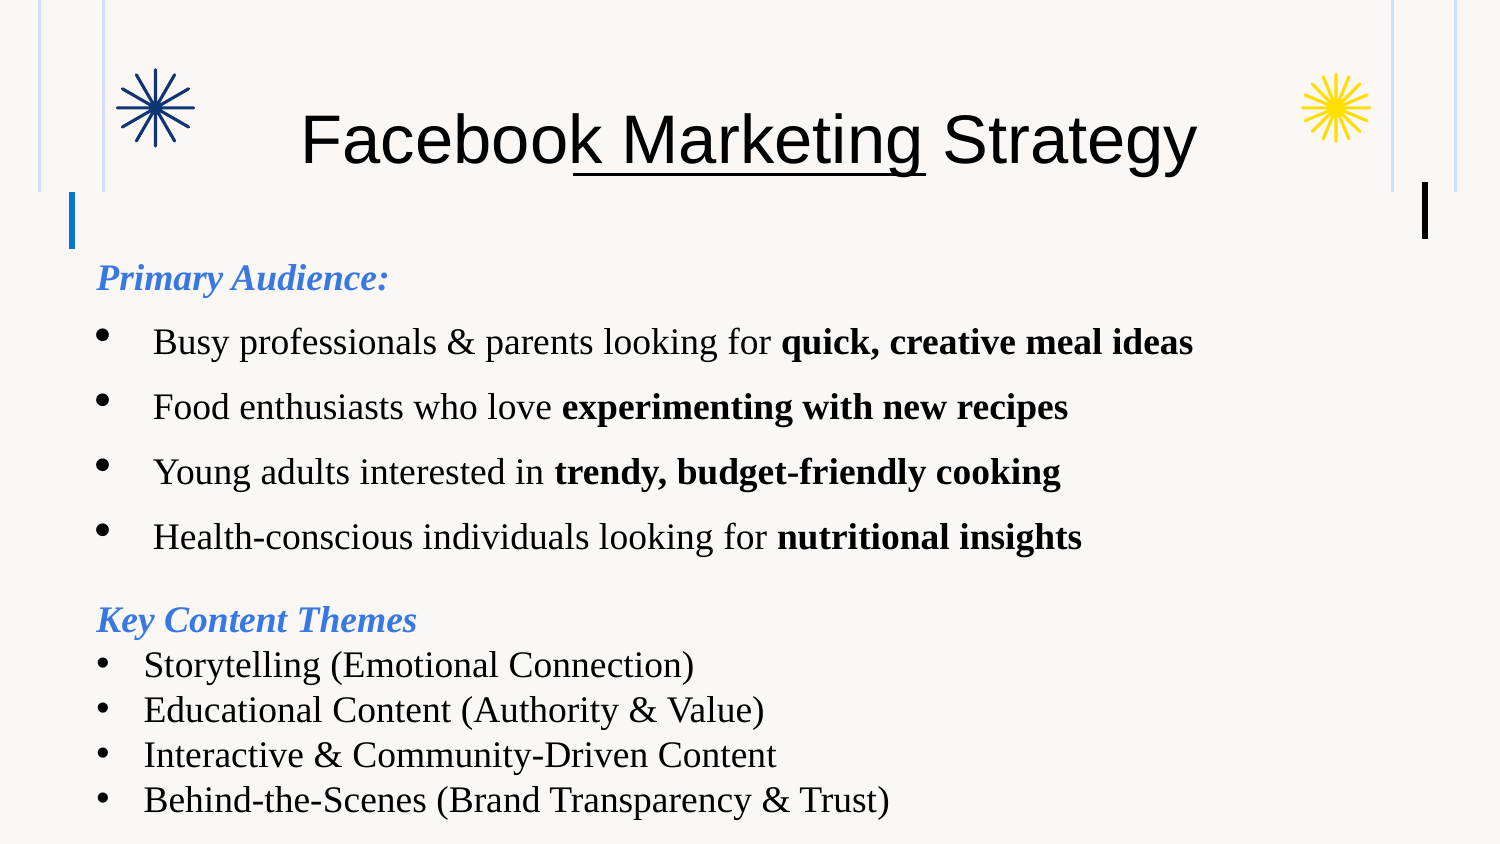

Facebook Marketing Strategy
Primary Audience:
Busy professionals & parents looking for quick, creative meal ideas
Food enthusiasts who love experimenting with new recipes
Young adults interested in trendy, budget-friendly cooking
Health-conscious individuals looking for nutritional insights
Key Content Themes
Storytelling (Emotional Connection)
Educational Content (Authority & Value)
Interactive & Community-Driven Content
Behind-the-Scenes (Brand Transparency & Trust)